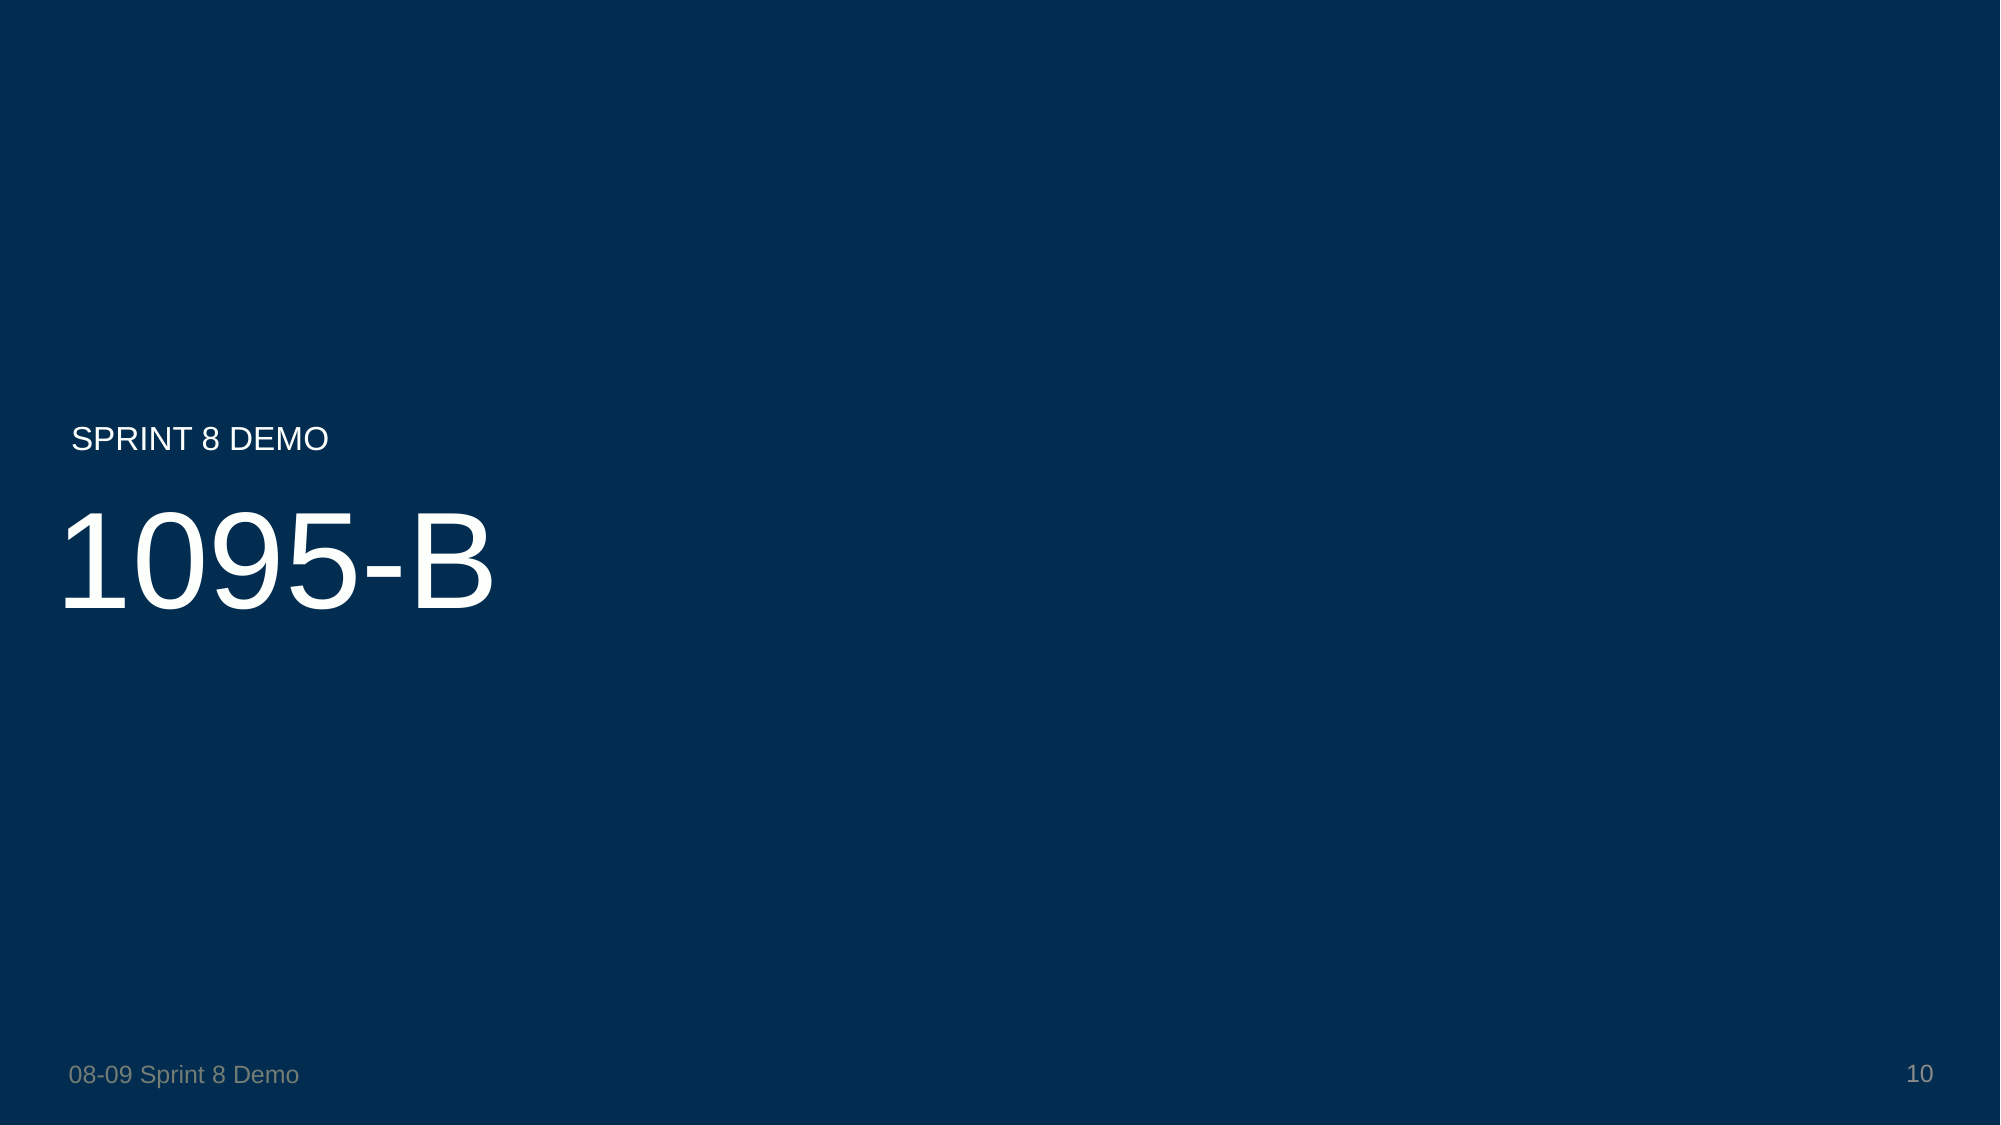

SPRINT 8 DEMO
# 1095-B
10
08-09 Sprint 8 Demo